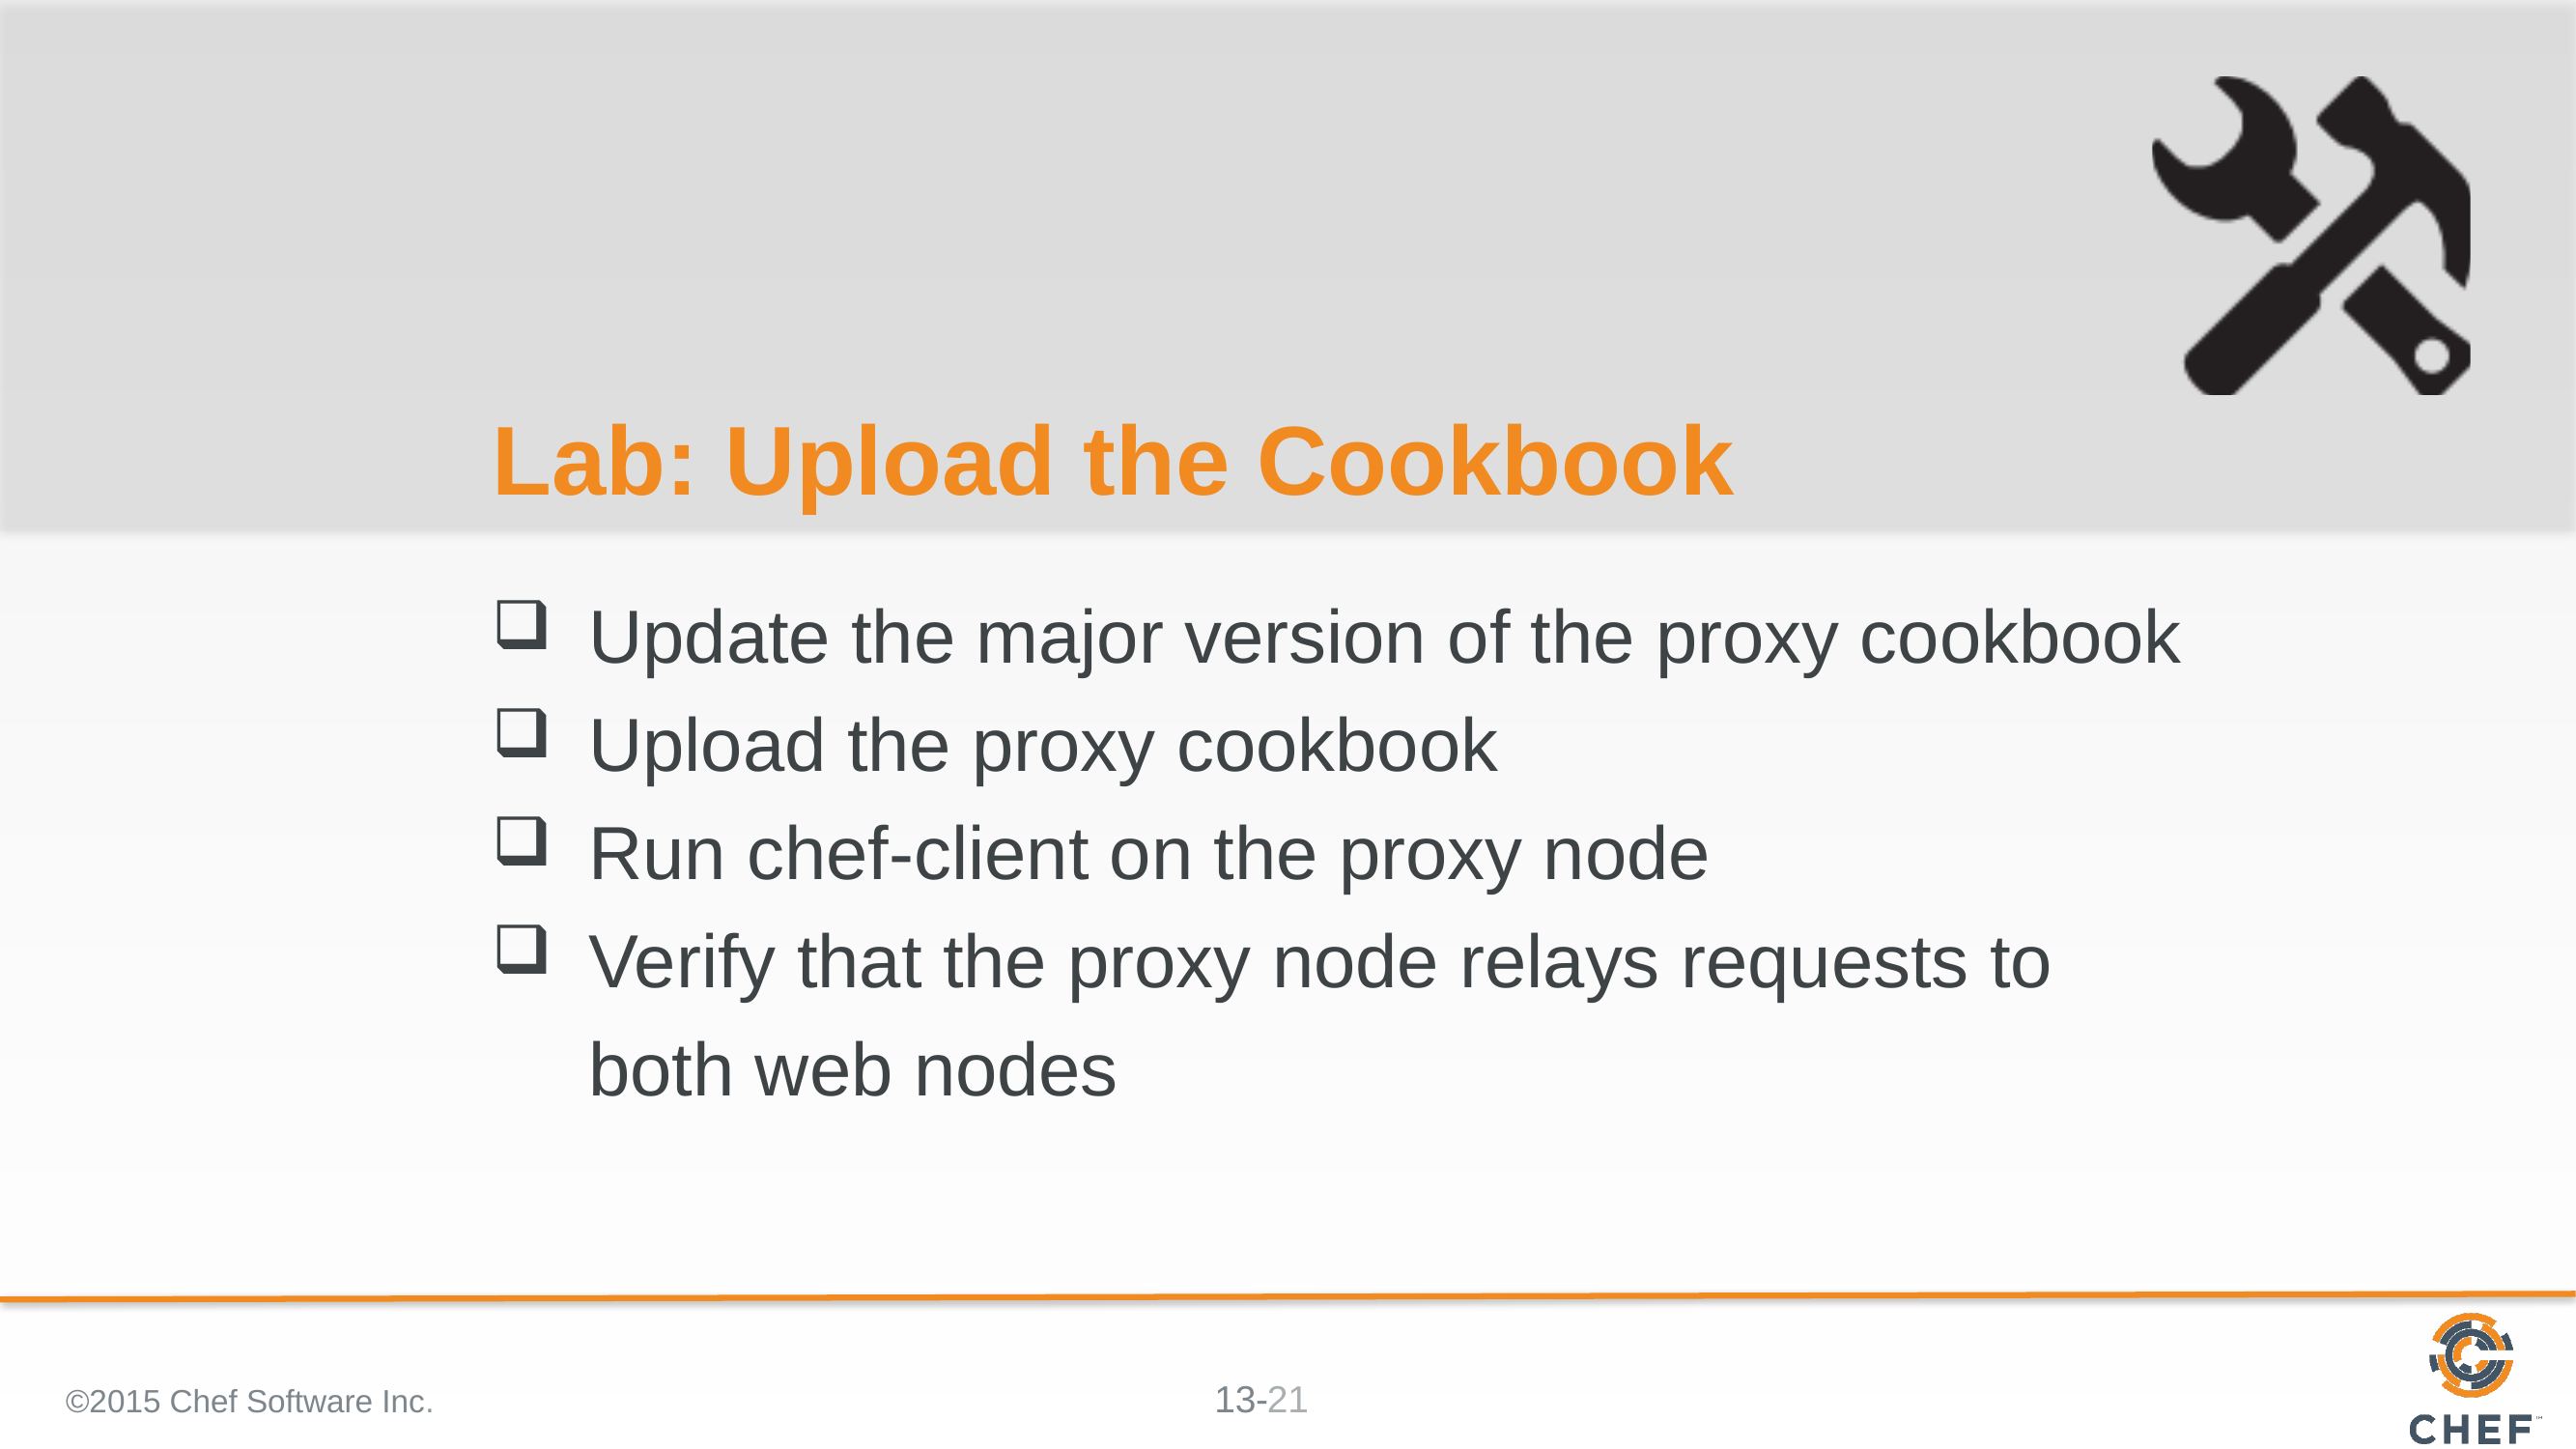

# Lab: Upload the Cookbook
Update the major version of the proxy cookbook
Upload the proxy cookbook
Run chef-client on the proxy node
Verify that the proxy node relays requests to both web nodes
©2015 Chef Software Inc.
21